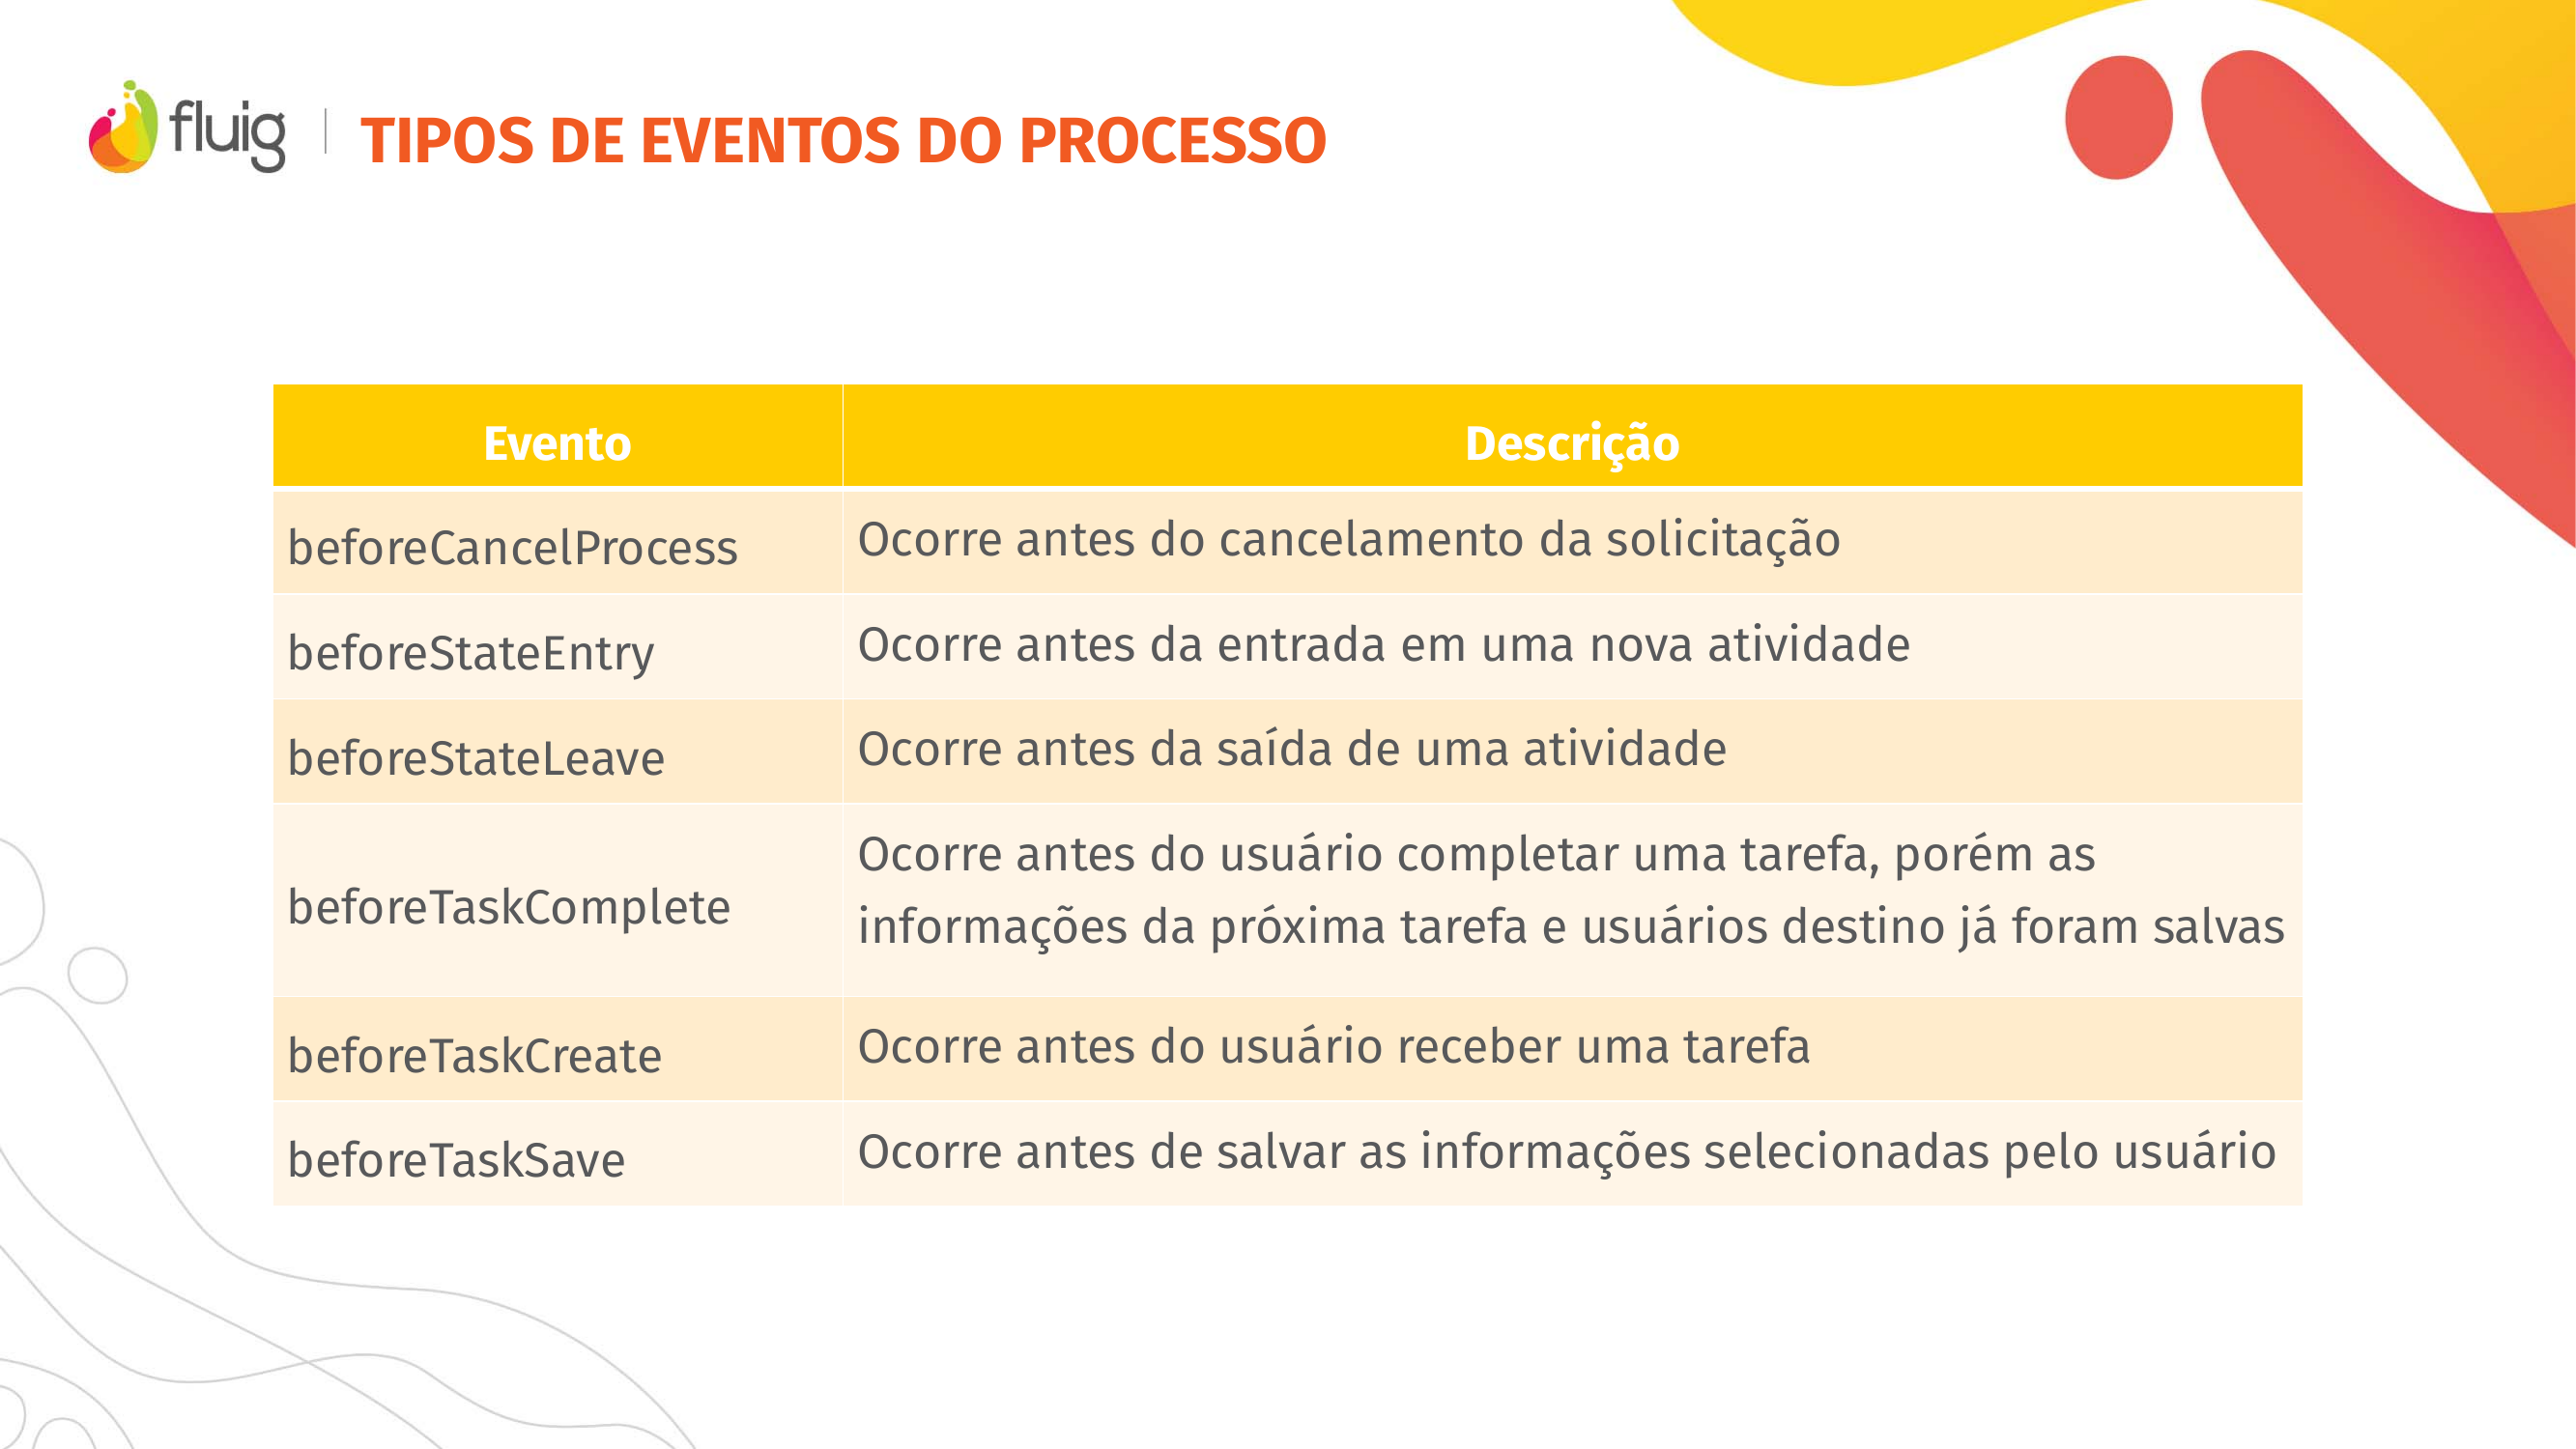

# Tipos de eventos do processo
| Evento | Descrição |
| --- | --- |
| beforeCancelProcess | Ocorre antes do cancelamento da solicitação |
| beforeStateEntry | Ocorre antes da entrada em uma nova atividade |
| beforeStateLeave | Ocorre antes da saída de uma atividade |
| beforeTaskComplete | Ocorre antes do usuário completar uma tarefa, porém as informações da próxima tarefa e usuários destino já foram salvas |
| beforeTaskCreate | Ocorre antes do usuário receber uma tarefa |
| beforeTaskSave | Ocorre antes de salvar as informações selecionadas pelo usuário |